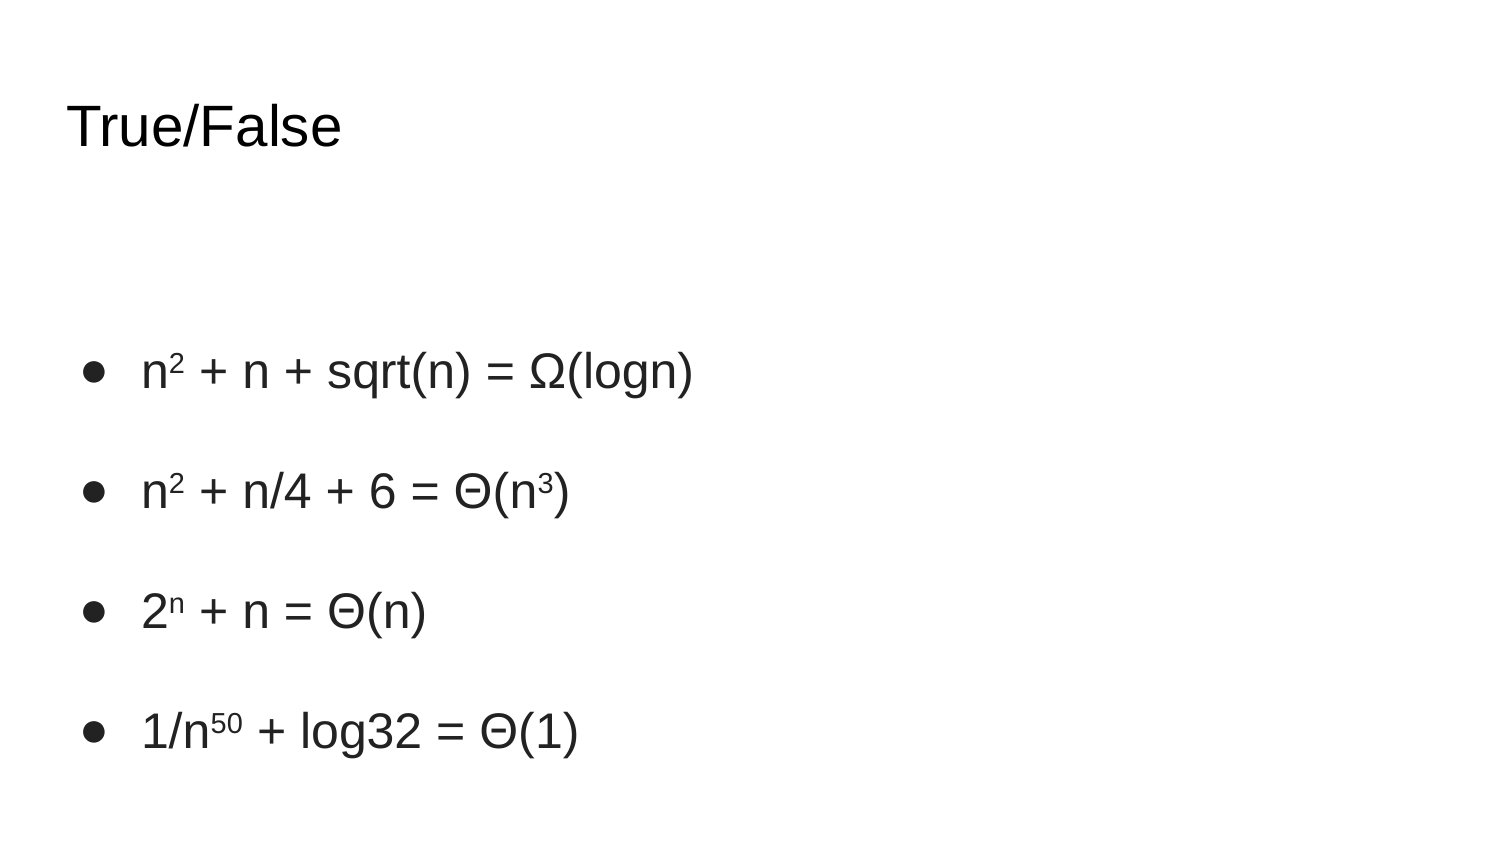

# True/False
n2 + n + sqrt(n) = Ω(logn)
n2 + n/4 + 6 = Θ(n3)
2n + n = Θ(n)
1/n50 + log32 = Θ(1)